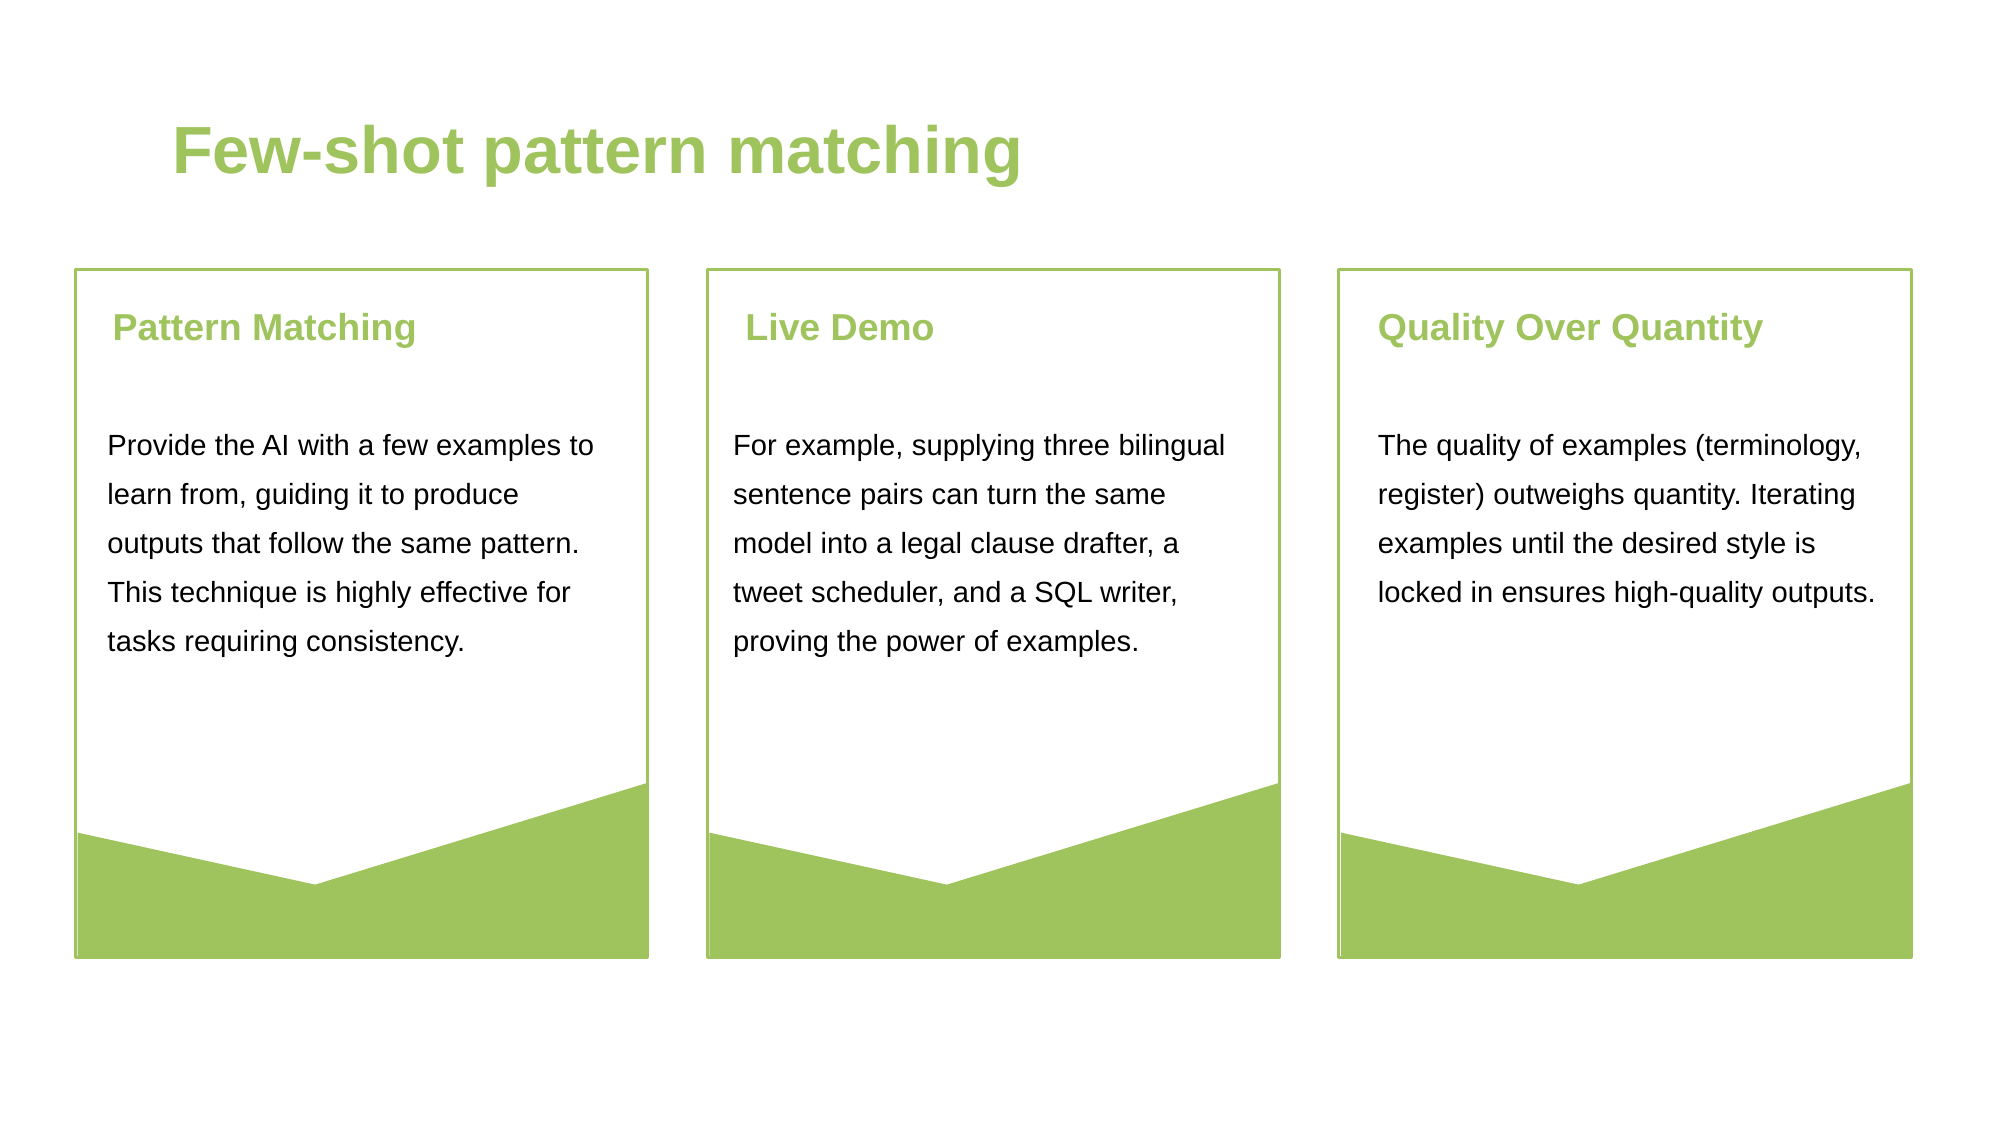

Few-shot pattern matching

Pattern Matching
Live Demo
Quality Over Quantity
Provide the AI with a few examples to learn from, guiding it to produce outputs that follow the same pattern. This technique is highly effective for tasks requiring consistency.
For example, supplying three bilingual sentence pairs can turn the same model into a legal clause drafter, a tweet scheduler, and a SQL writer, proving the power of examples.
The quality of examples (terminology, register) outweighs quantity. Iterating examples until the desired style is locked in ensures high-quality outputs.